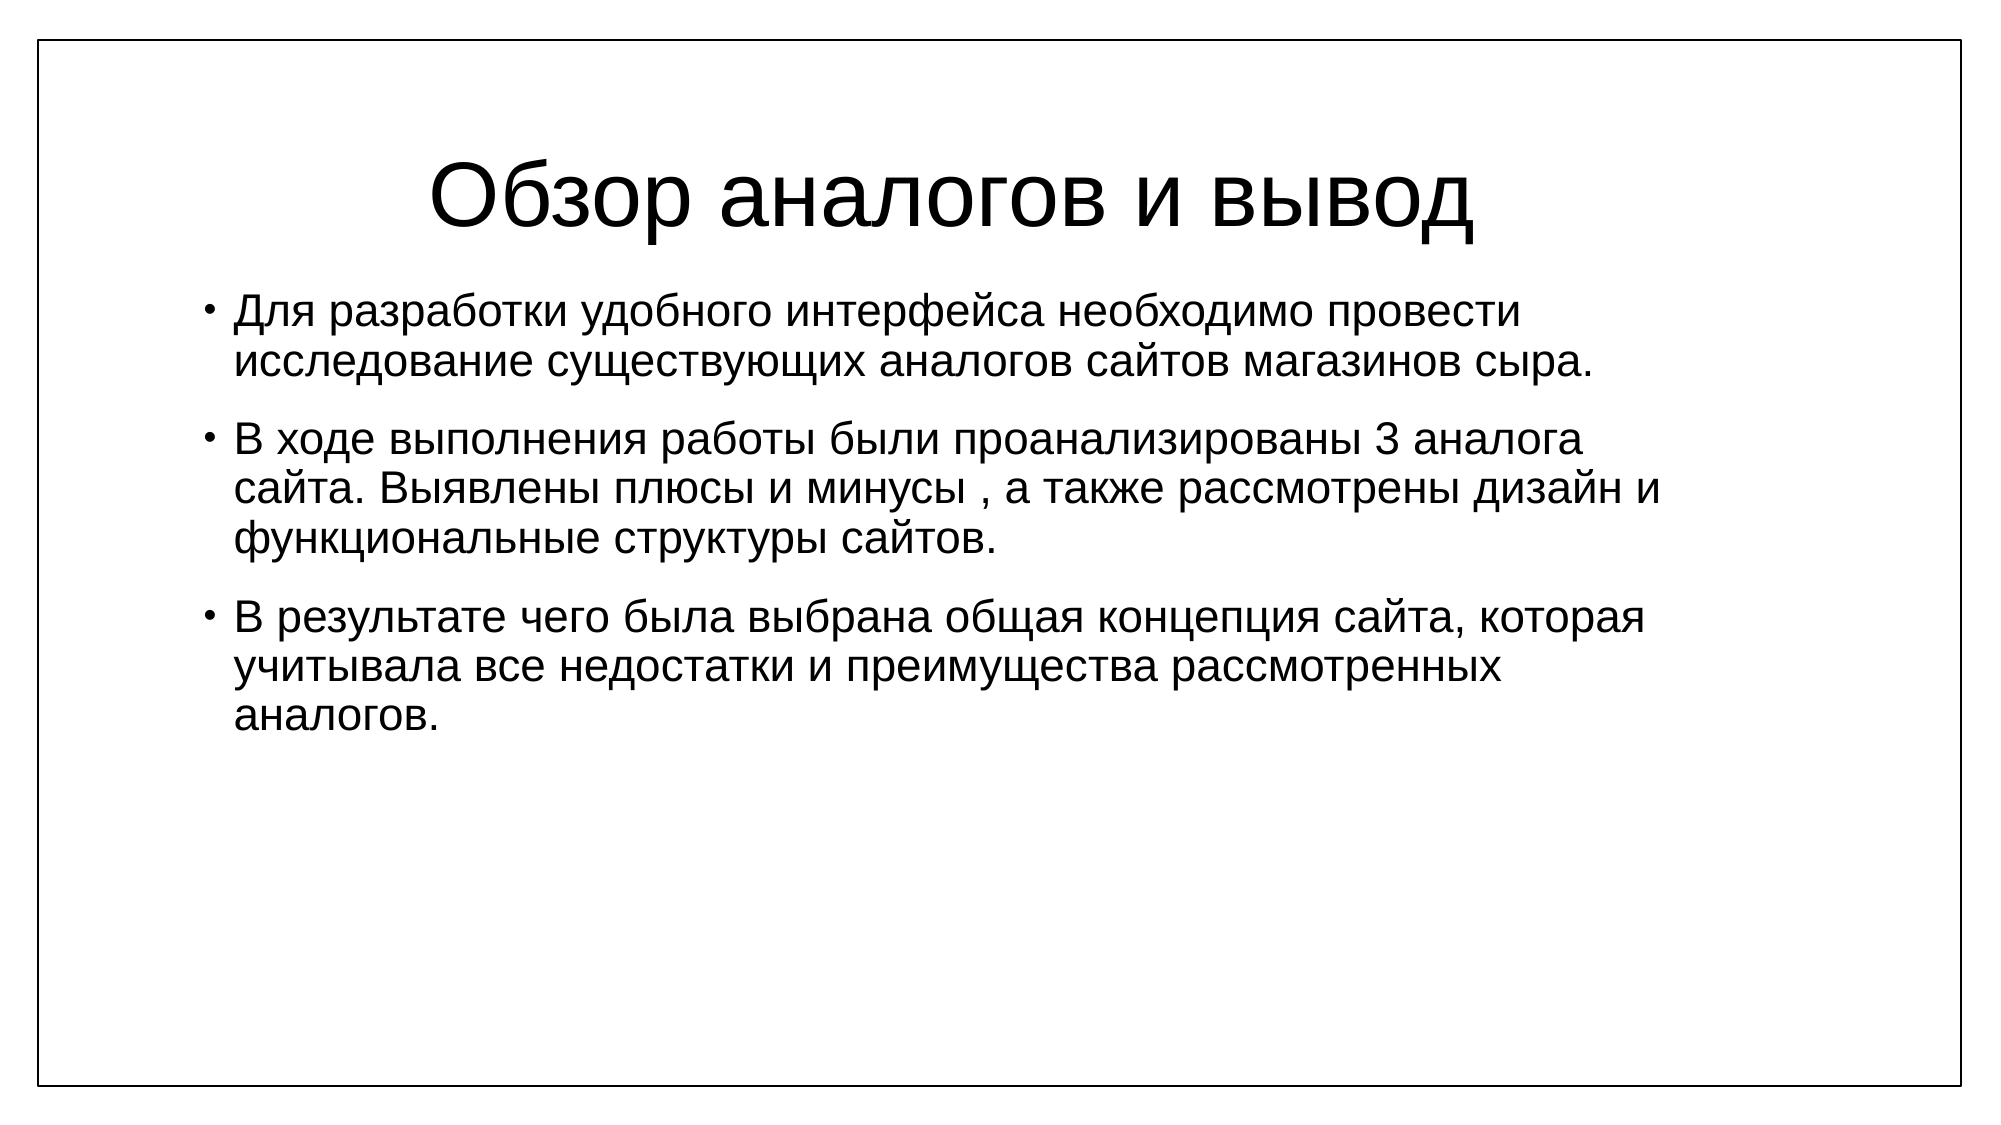

# Обзор аналогов и вывод
Для разработки удобного интерфейса необходимо провести исследование существующих аналогов сайтов магазинов сыра.
В ходе выполнения работы были проанализированы 3 аналога сайта. Выявлены плюсы и минусы , а также рассмотрены дизайн и функциональные структуры сайтов.
В результате чего была выбрана общая концепция сайта, которая учитывала все недостатки и преимущества рассмотренных аналогов.